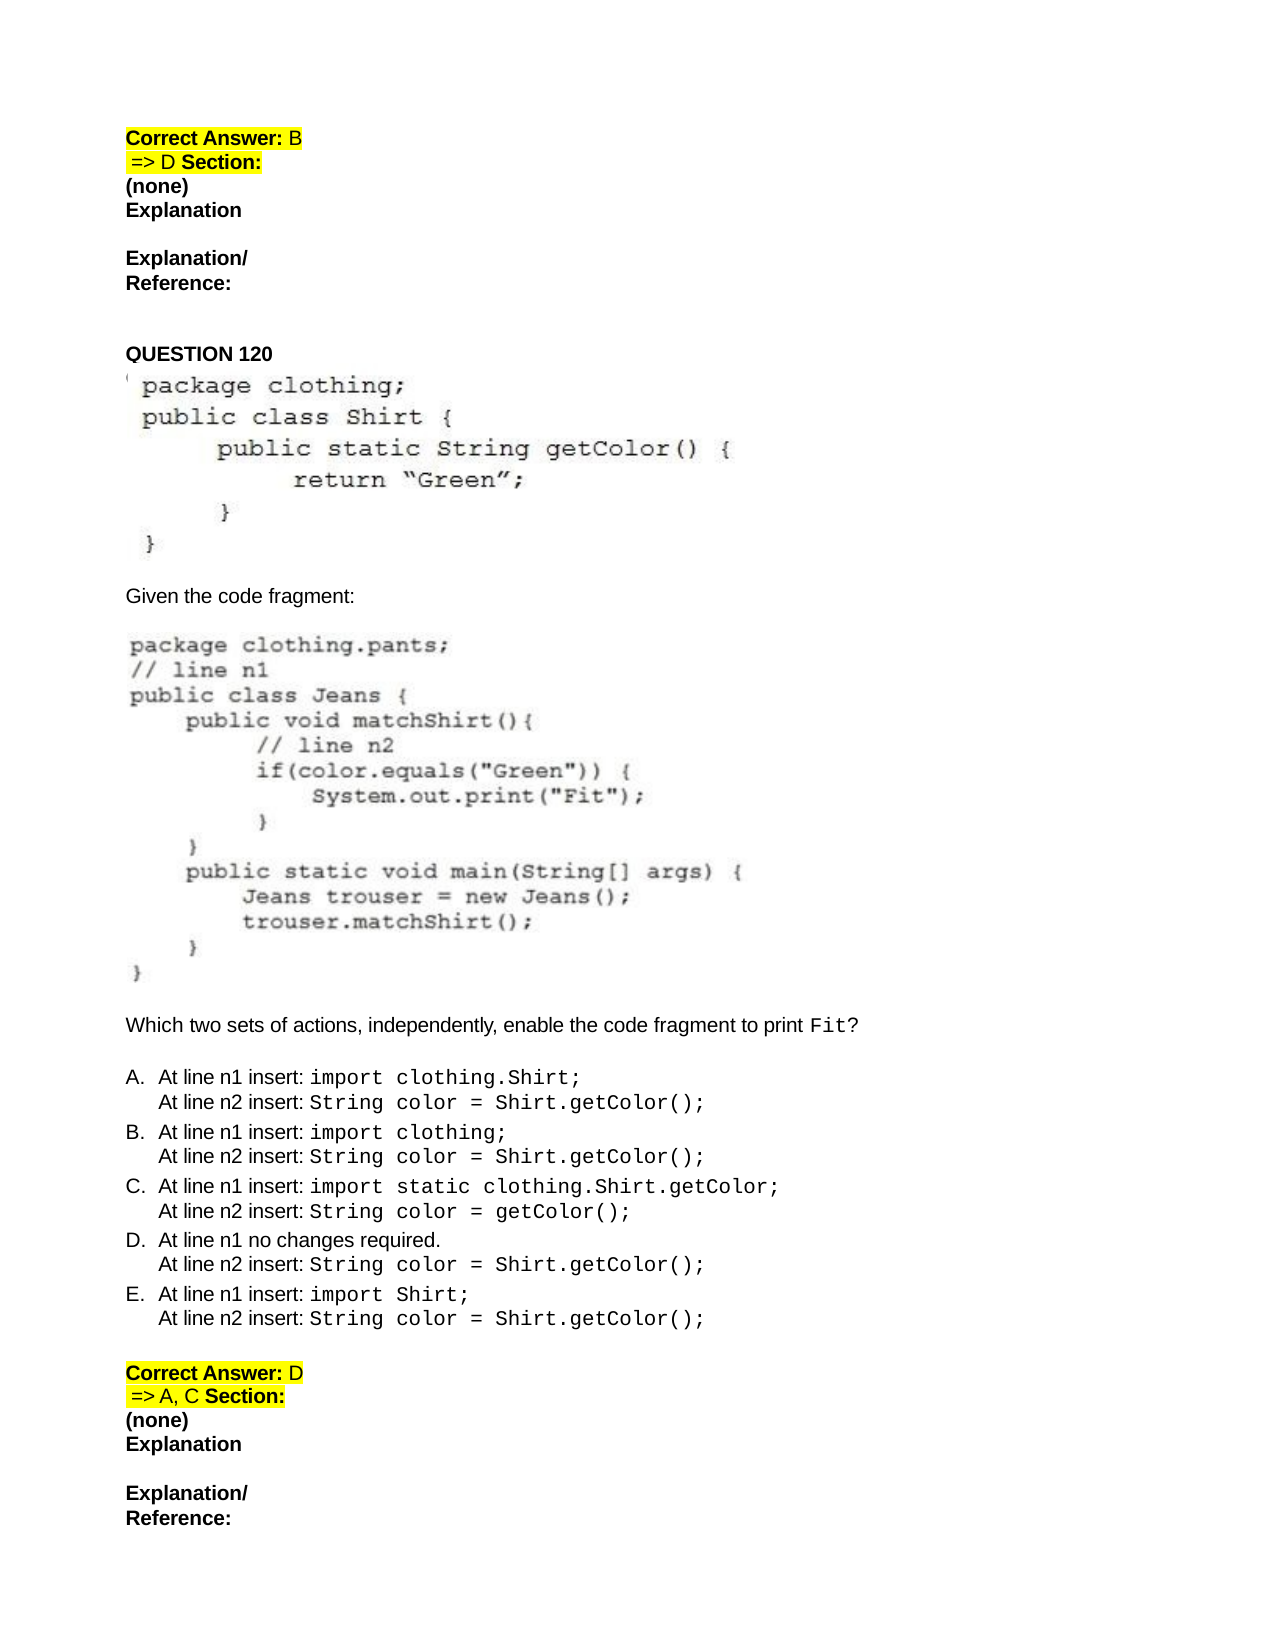

Correct Answer: B  => D Section: (none)  Explanation

Explanation/Reference:

QUESTION 120
Given:

Given the code fragment:

Which two sets of actions, independently, enable the code fragment to print Fit?

At line n1 insert: import clothing.Shirt;
At line n2 insert: String color = Shirt.getColor();
At line n1 insert: import clothing;
At line n2 insert: String color = Shirt.getColor();
At line n1 insert: import static clothing.Shirt.getColor;
At line n2 insert: String color = getColor();
At line n1 no changes required.
At line n2 insert: String color = Shirt.getColor();
At line n1 insert: import Shirt;
At line n2 insert: String color = Shirt.getColor();

Correct Answer: D  => A, C Section: (none)  Explanation

Explanation/Reference: